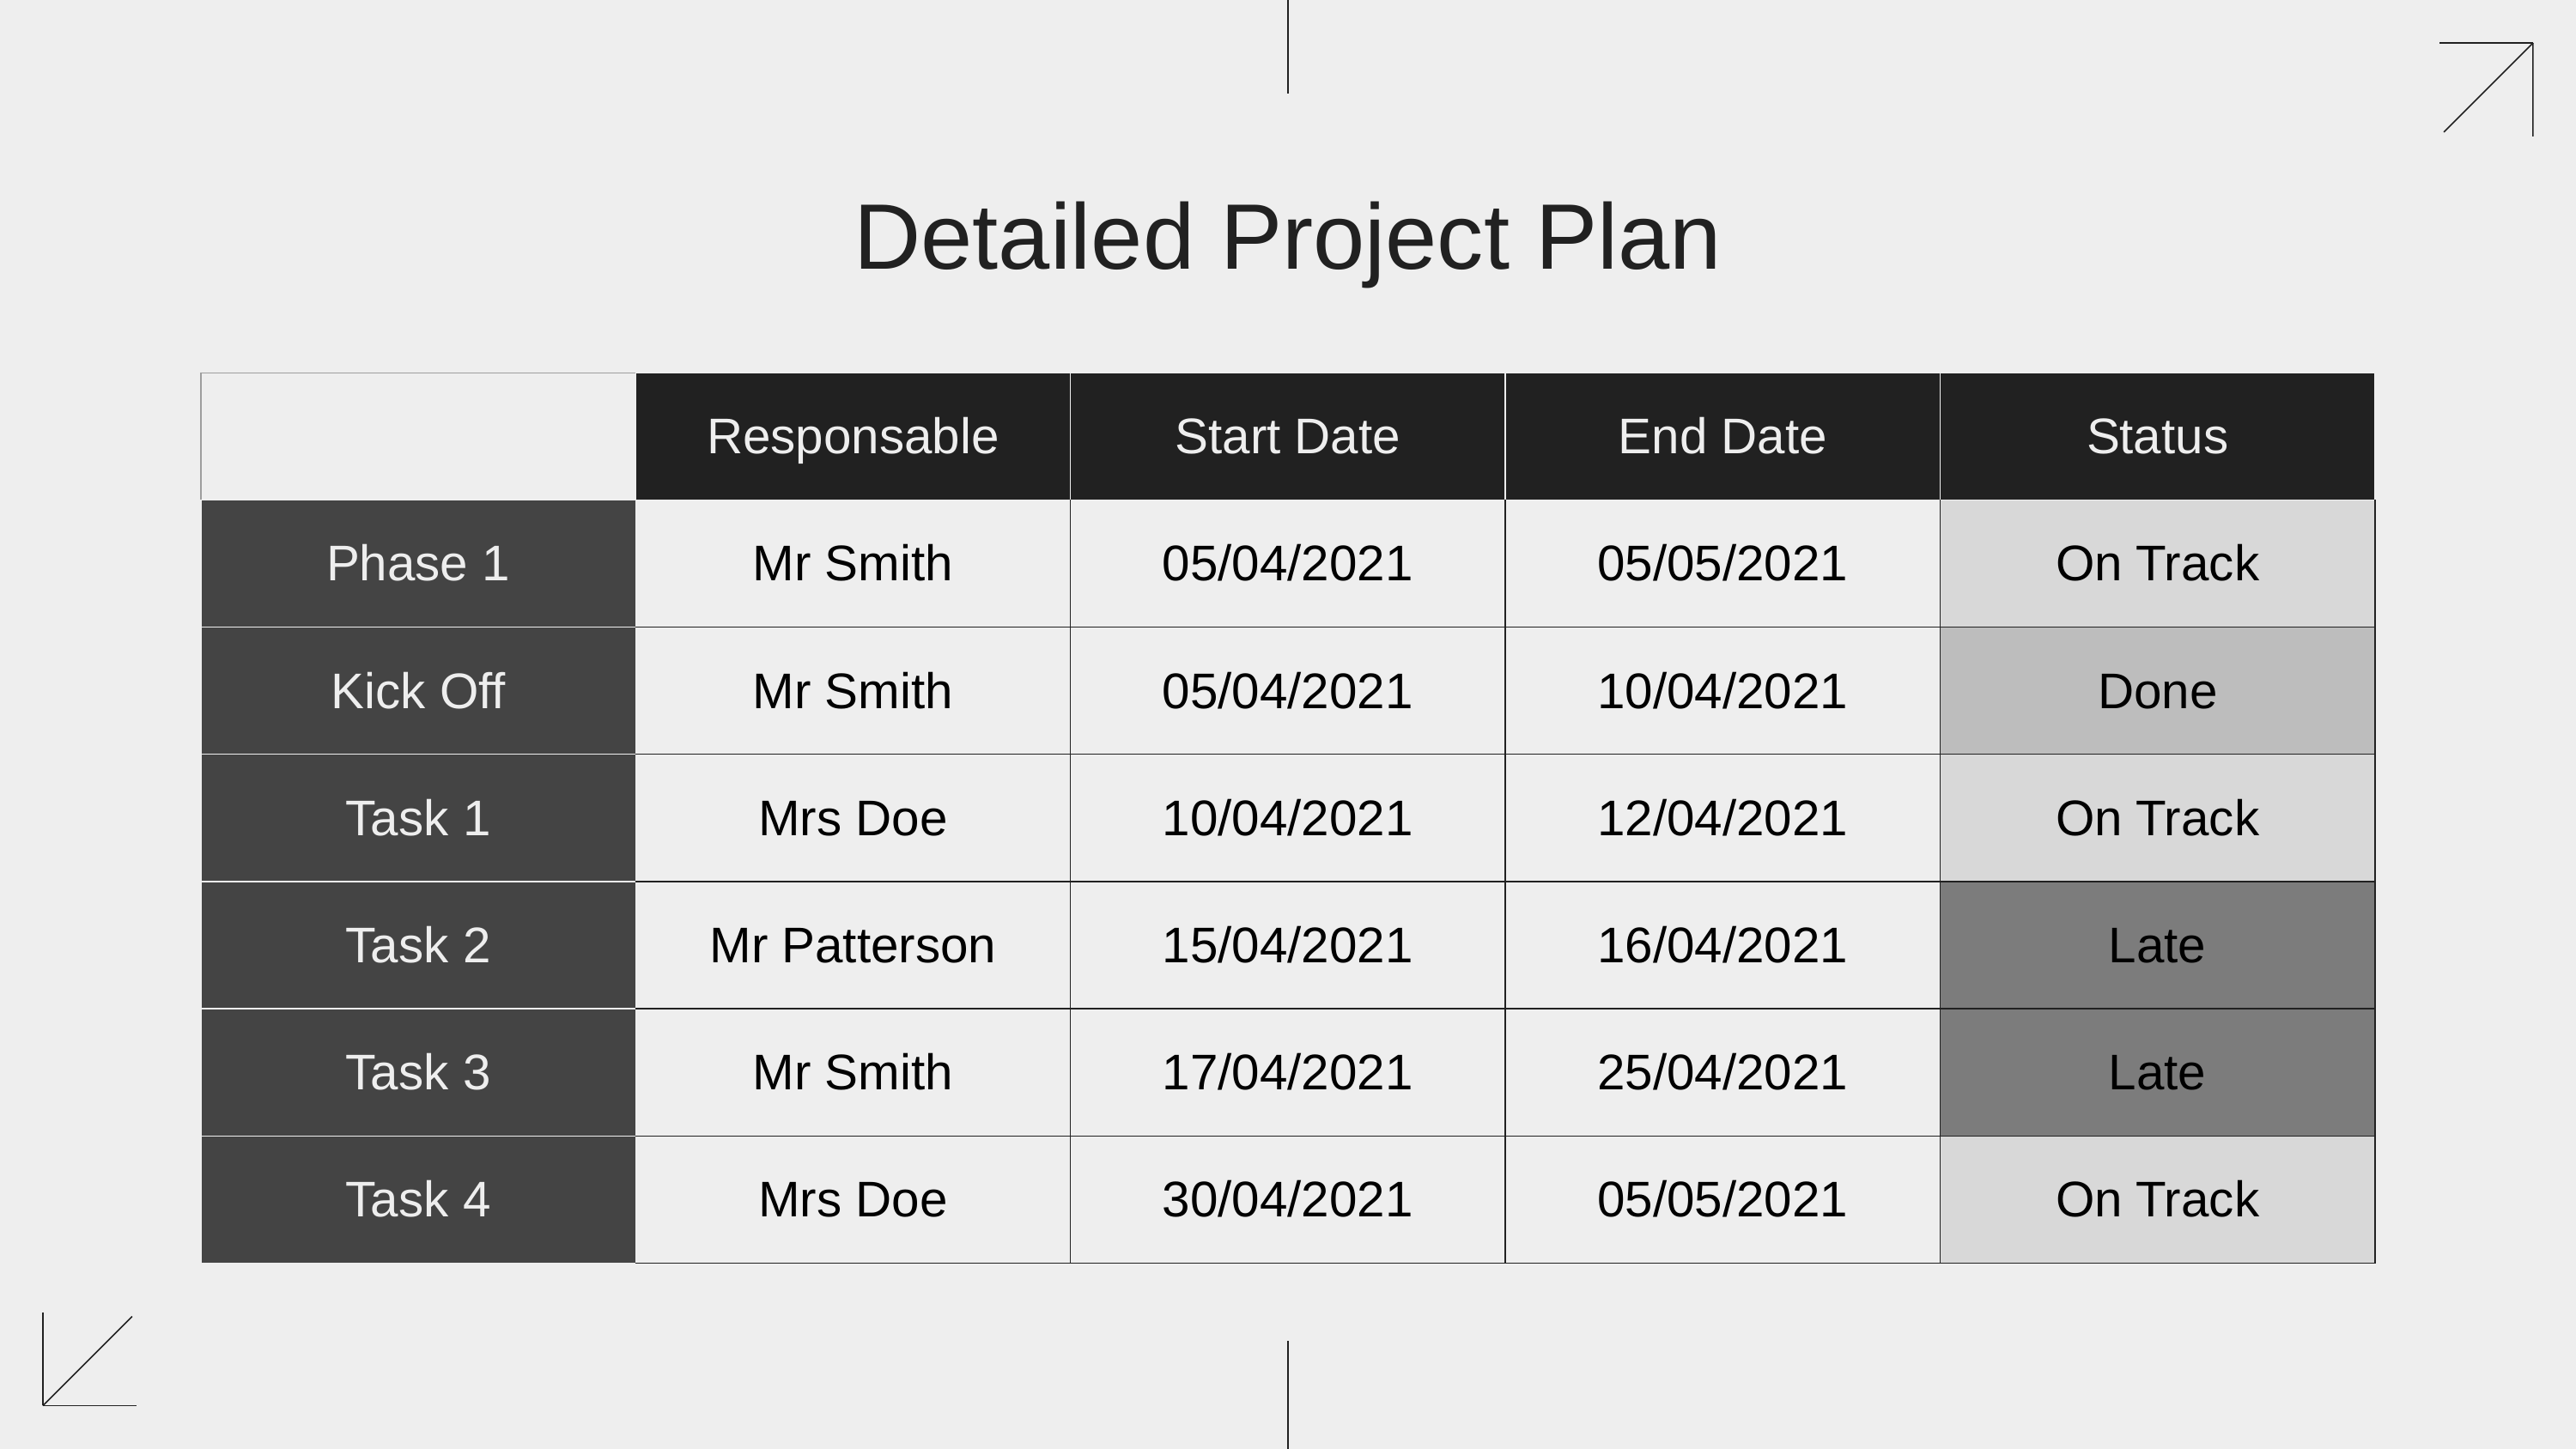

# Detailed Project Plan
|  | Responsable | Start Date | End Date | Status |
| --- | --- | --- | --- | --- |
| Phase 1 | Mr Smith | 05/04/2021 | 05/05/2021 | On Track |
| Kick Off | Mr Smith | 05/04/2021 | 10/04/2021 | Done |
| Task 1 | Mrs Doe | 10/04/2021 | 12/04/2021 | On Track |
| Task 2 | Mr Patterson | 15/04/2021 | 16/04/2021 | Late |
| Task 3 | Mr Smith | 17/04/2021 | 25/04/2021 | Late |
| Task 4 | Mrs Doe | 30/04/2021 | 05/05/2021 | On Track |